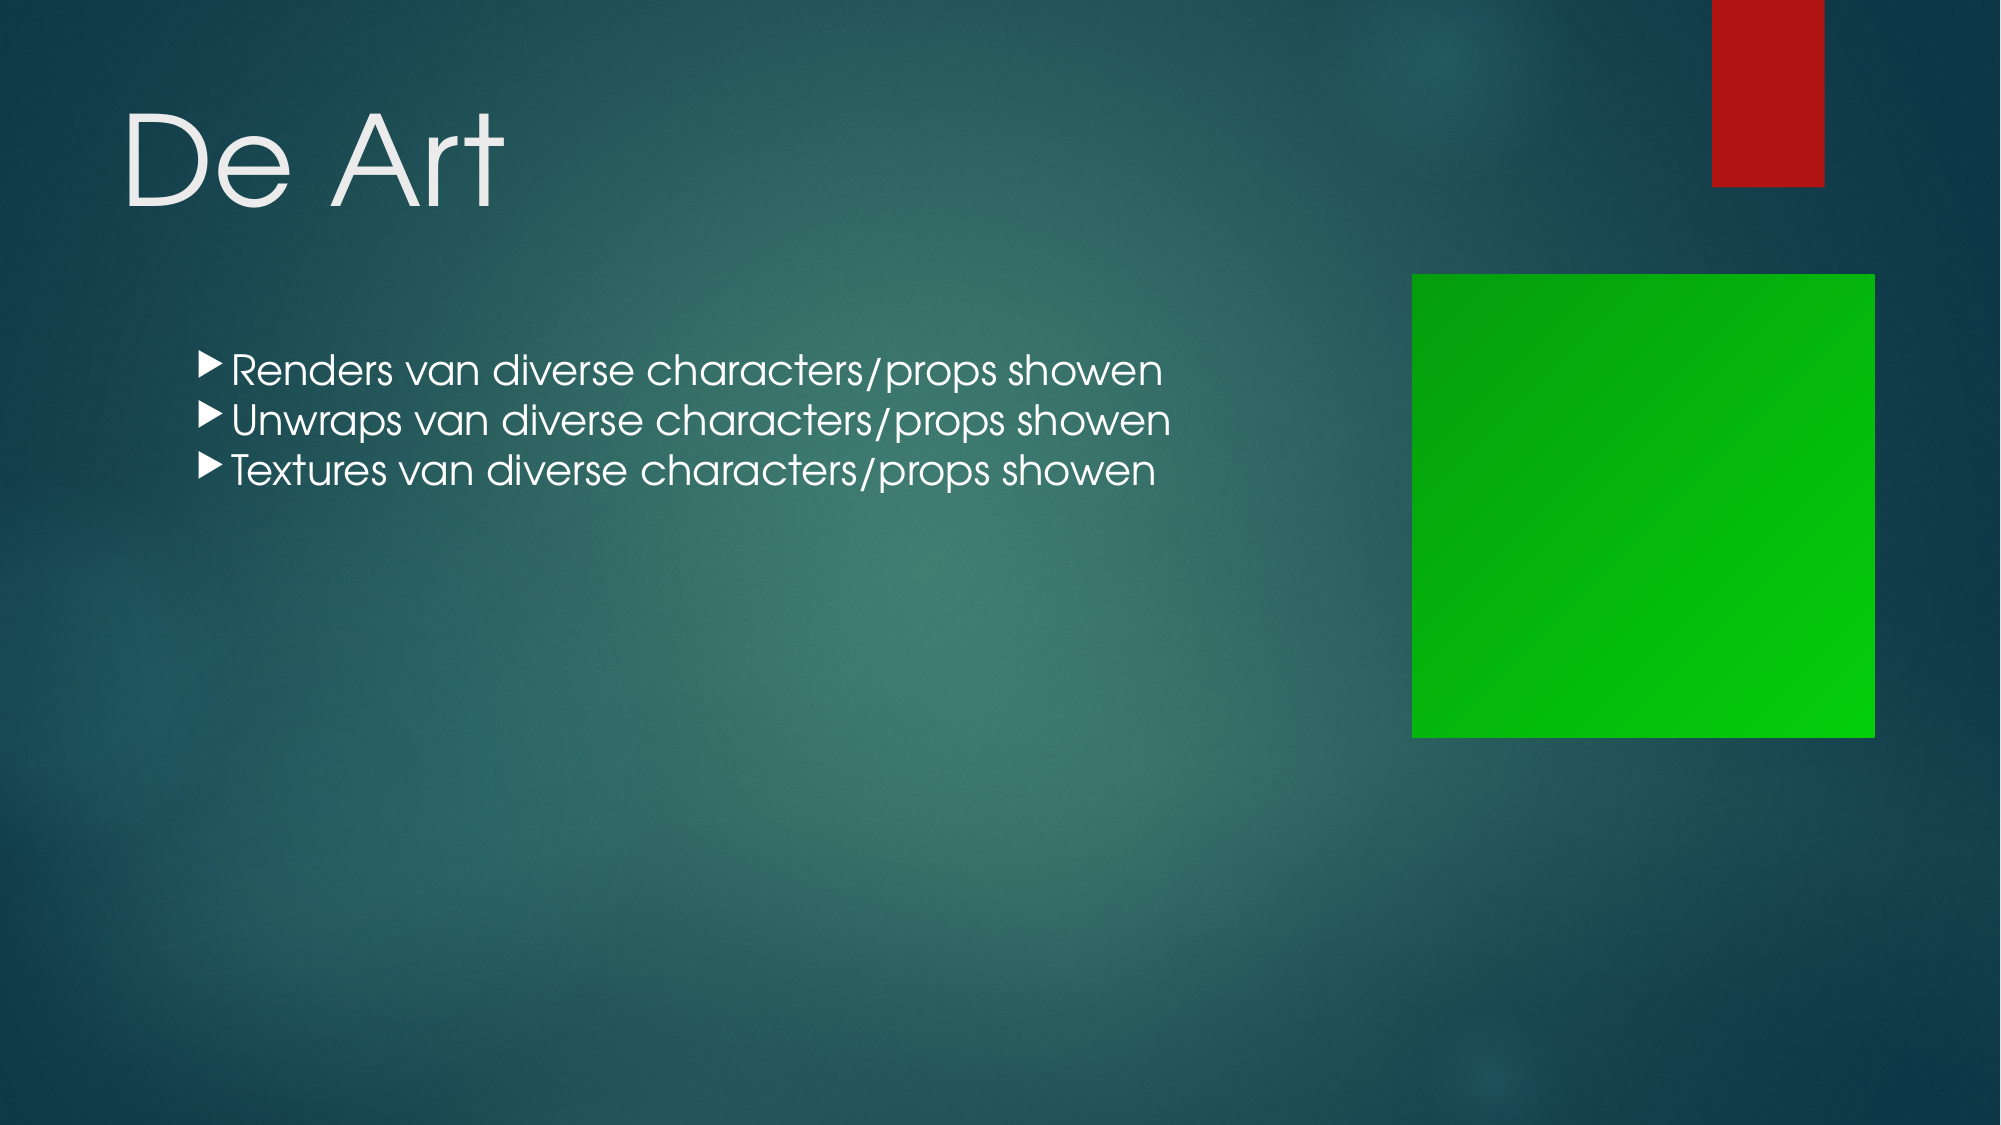

De Art
Renders van diverse characters/props showen
Unwraps van diverse characters/props showen
Textures van diverse characters/props showen